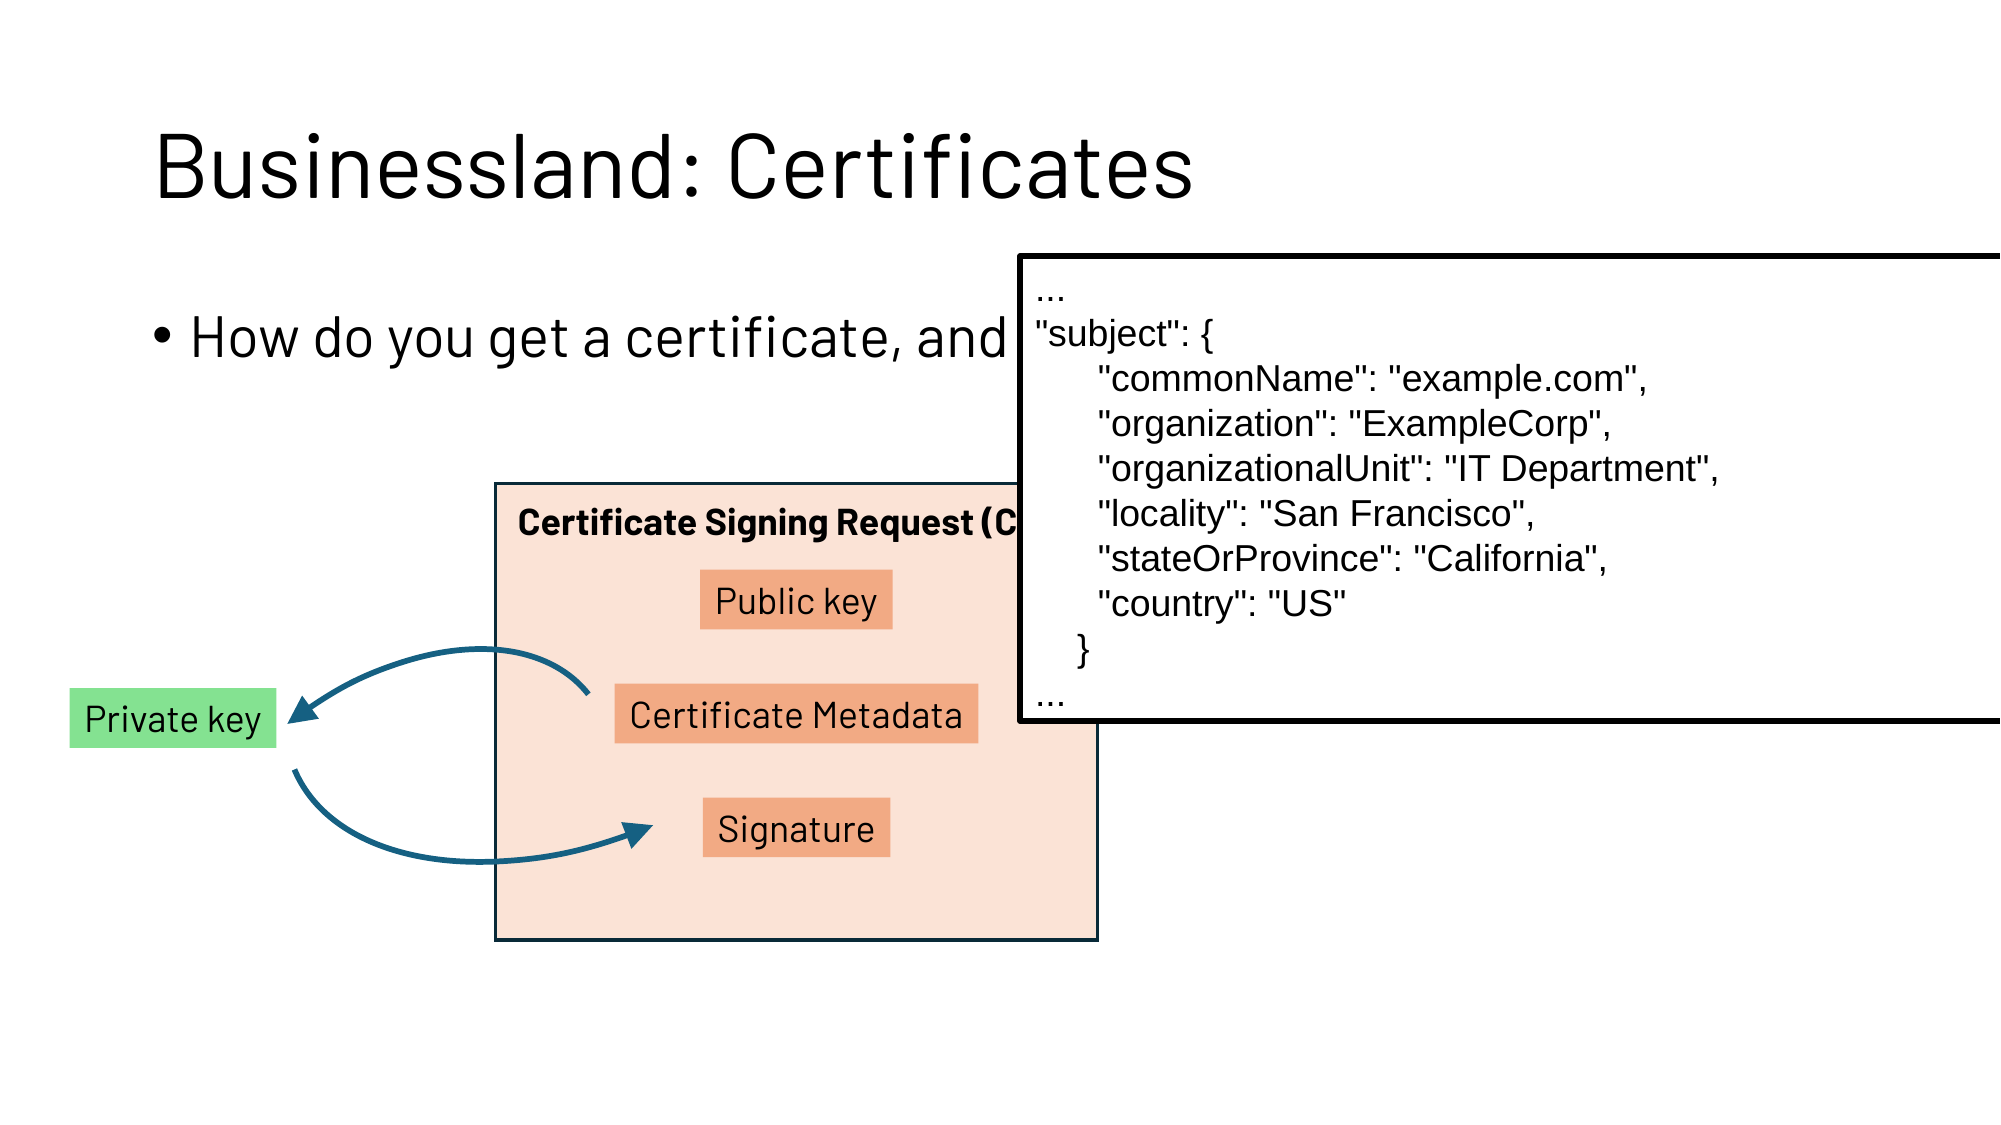

# Businessland: Certificates
...
"subject": {
      "commonName": "example.com",
      "organization": "ExampleCorp",
      "organizationalUnit": "IT Department",
      "locality": "San Francisco",
      "stateOrProvince": "California",
      "country": "US"
    }
...
How do you get a certificate, and what is it really?

Certificate Signing Request (CSR)
Public key
Certificate Metadata
Private key

Signature